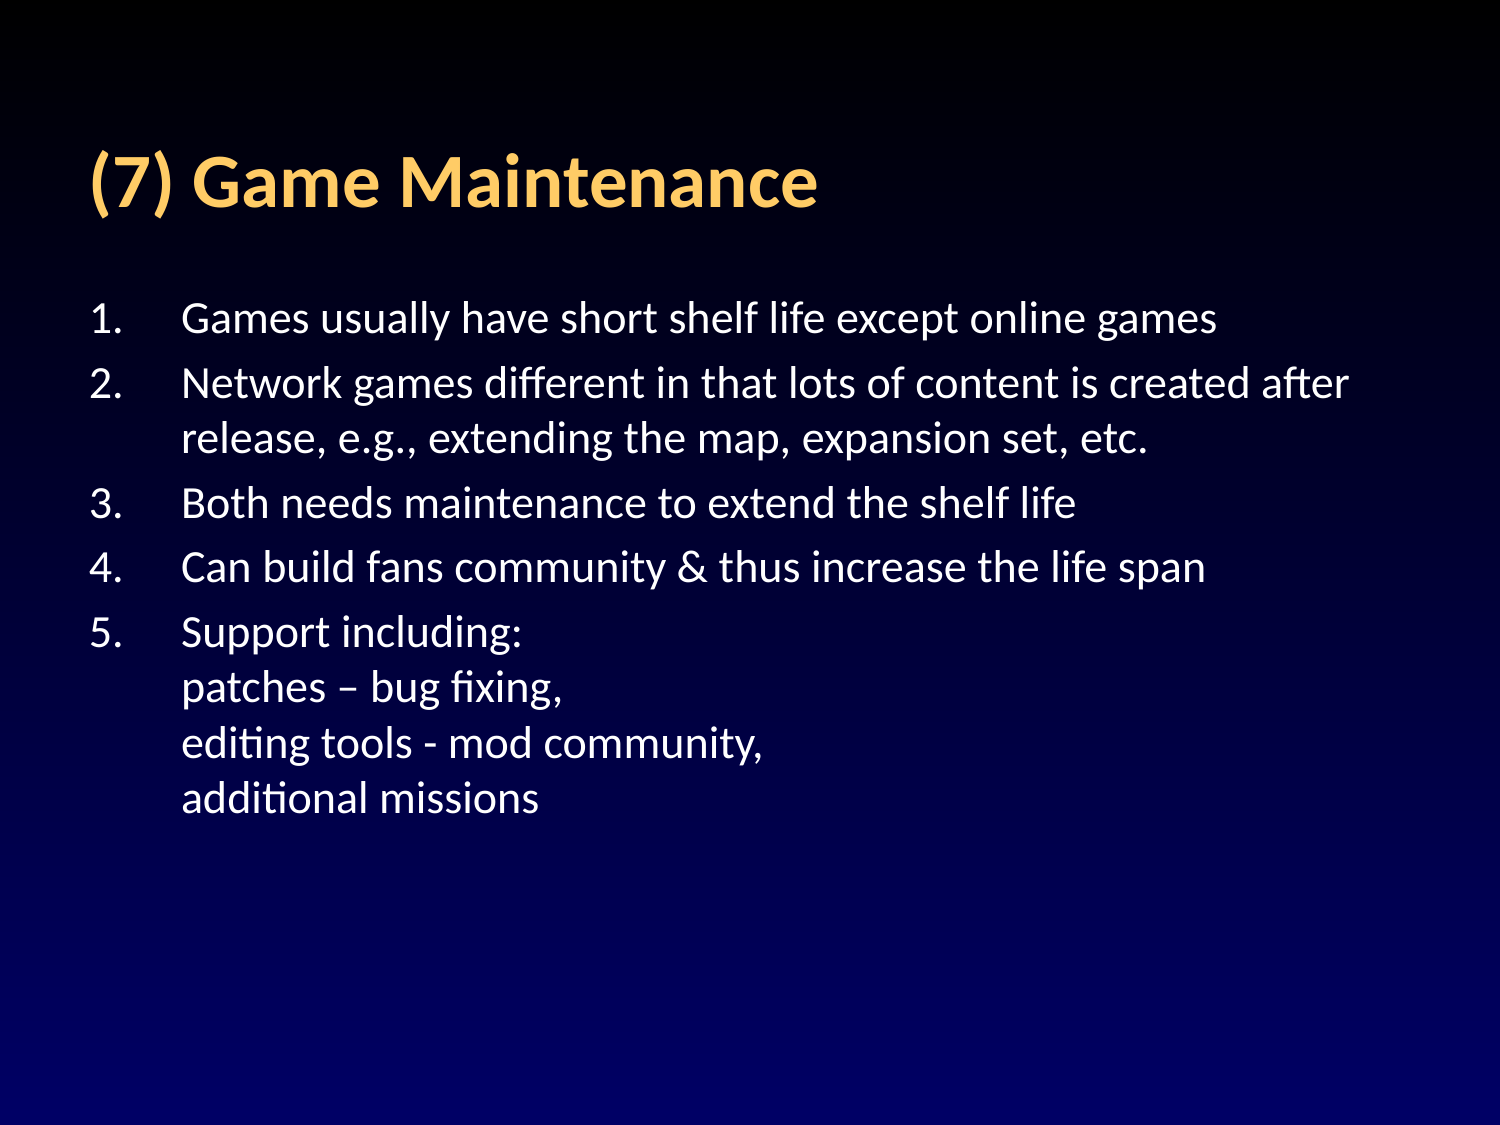

# (7) Game Maintenance
Games usually have short shelf life except online games
Network games different in that lots of content is created after release, e.g., extending the map, expansion set, etc.
Both needs maintenance to extend the shelf life
Can build fans community & thus increase the life span
Support including:
patches – bug fixing,
editing tools - mod community,
additional missions